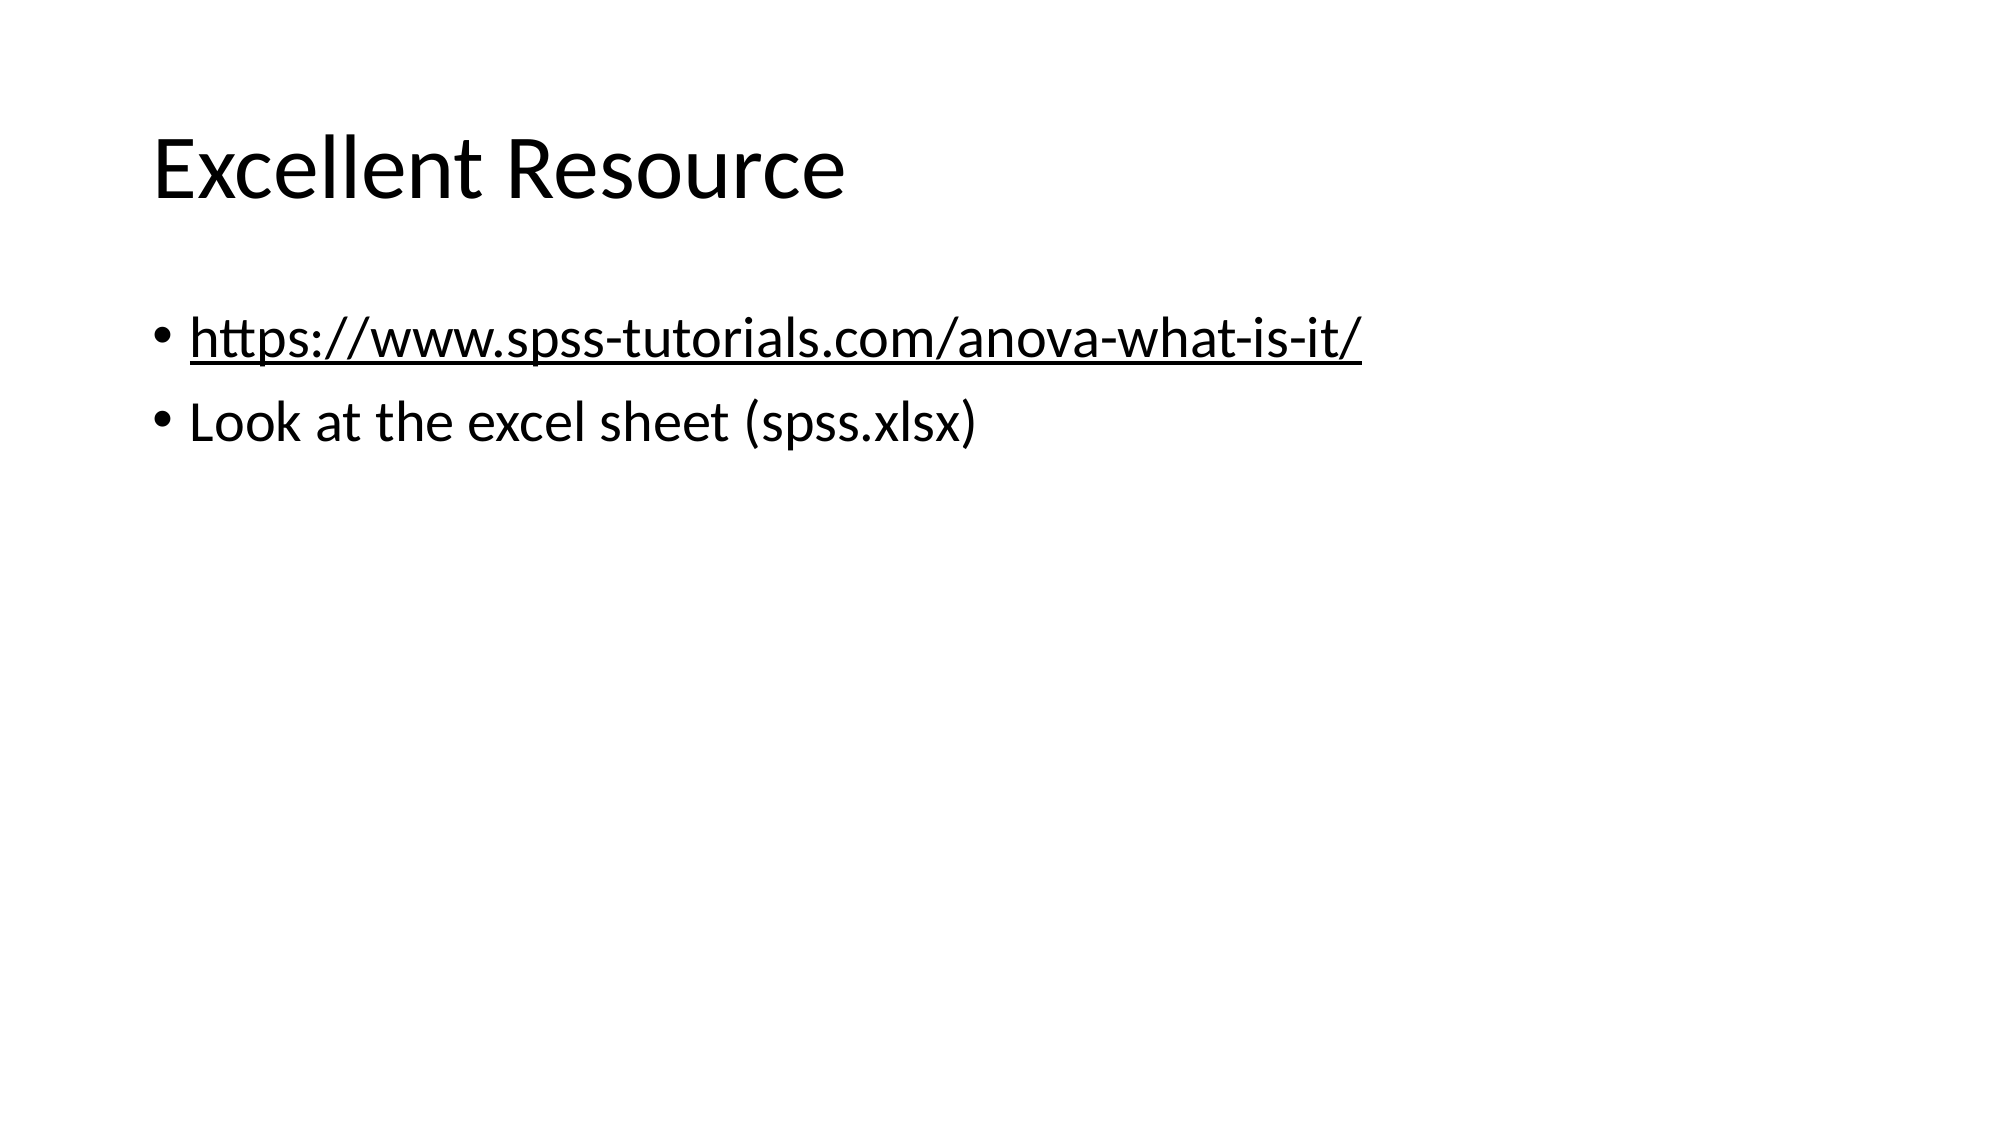

# Excellent Resource
https://www.spss-tutorials.com/anova-what-is-it/
Look at the excel sheet (spss.xlsx)